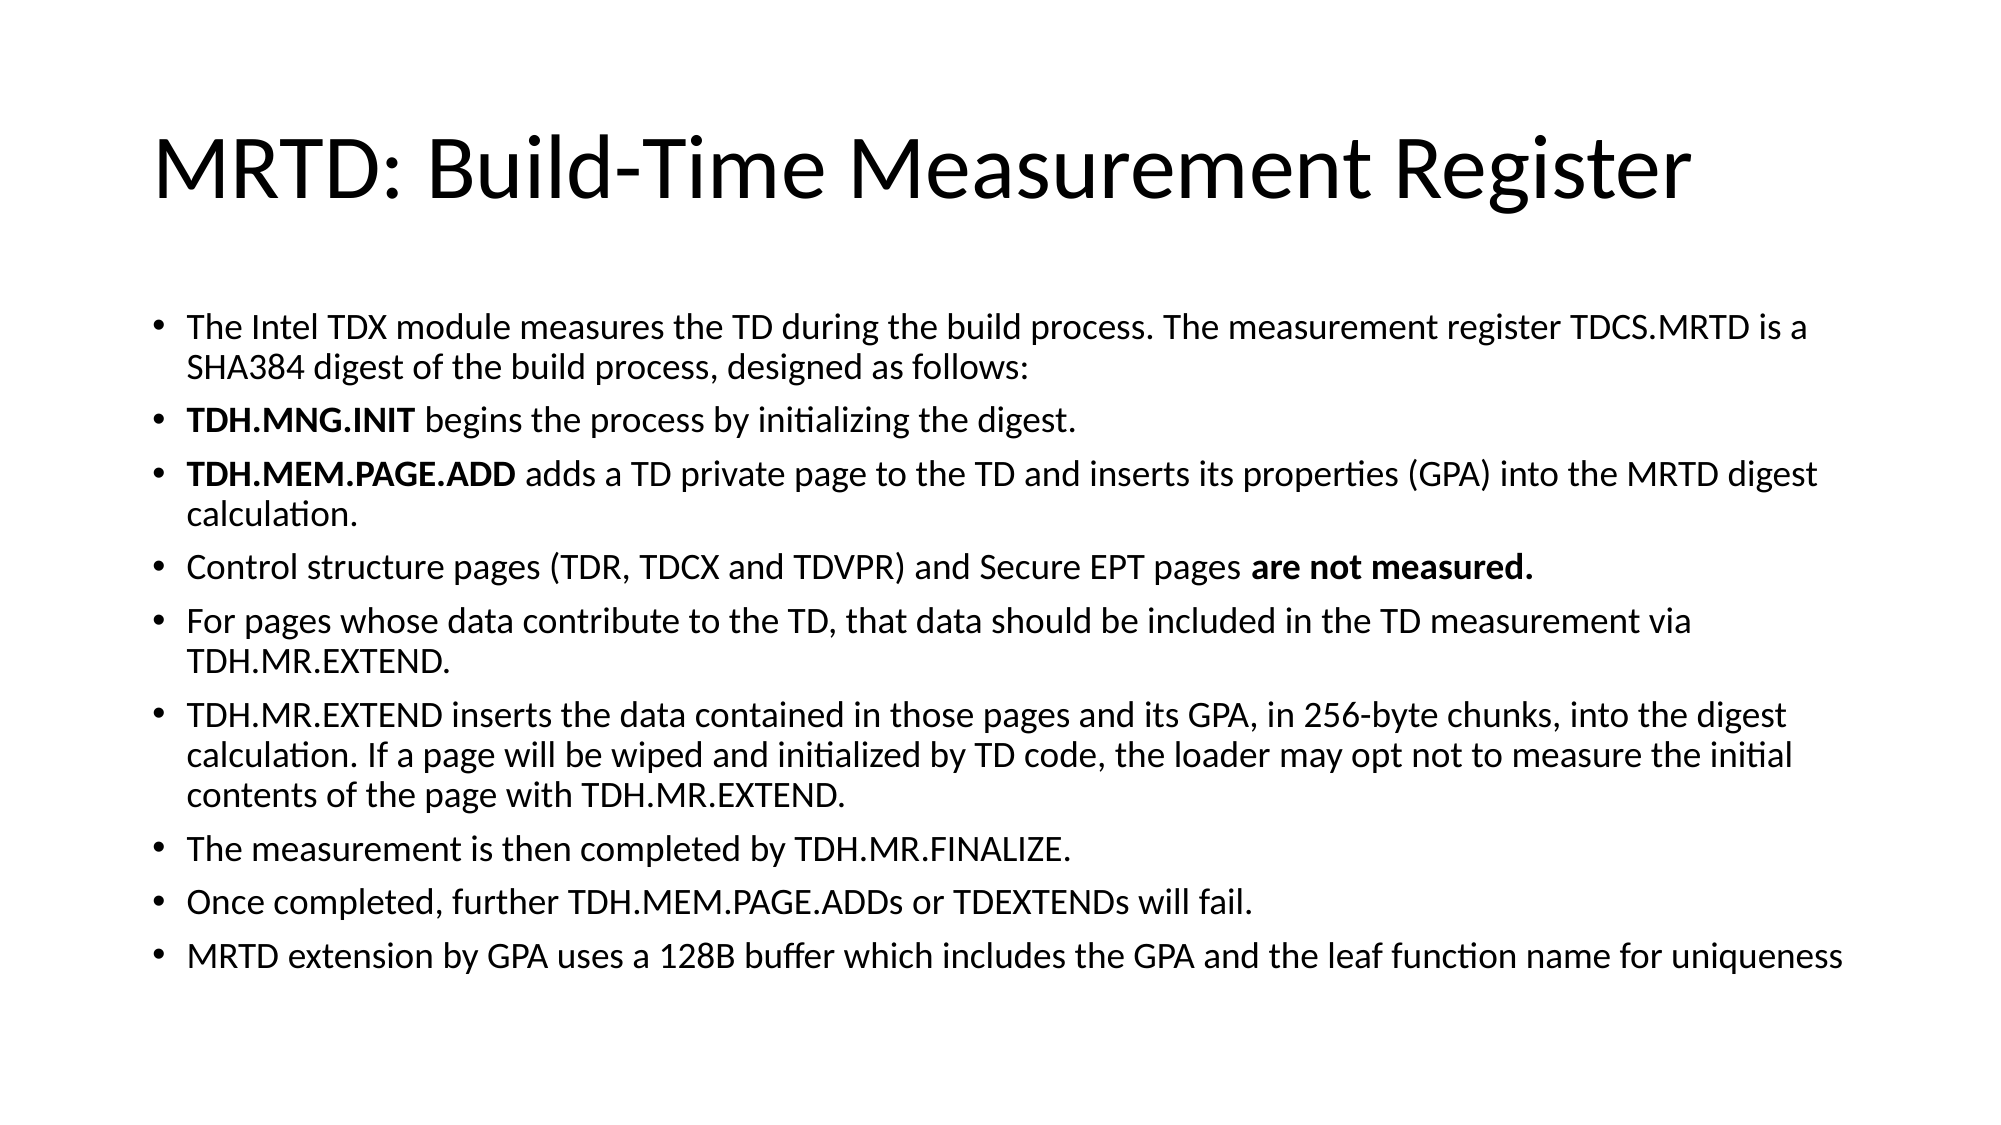

# ﻿MRTD: Build-Time Measurement Register
﻿The Intel TDX module measures the TD during the build process. The measurement register TDCS.MRTD is a SHA384 digest of the build process, designed as follows:
TDH.MNG.INIT begins the process by initializing the digest.
TDH.MEM.PAGE.ADD adds a TD private page to the TD and inserts its properties (GPA) into the MRTD digest calculation.
Control structure pages (TDR, TDCX and TDVPR) and Secure EPT pages are not measured.
For pages whose data contribute to the TD, that data should be included in the TD measurement via TDH.MR.EXTEND.
TDH.MR.EXTEND inserts the data contained in those pages and its GPA, in 256-byte chunks, into the digest calculation. If a page will be wiped and initialized by TD code, the loader may opt not to measure the initial contents of the page with TDH.MR.EXTEND.
The measurement is then completed by TDH.MR.FINALIZE.
Once completed, further TDH.MEM.PAGE.ADDs or TDEXTENDs will fail.
MRTD extension by GPA uses a 128B buffer which includes the GPA and the leaf function name for uniqueness